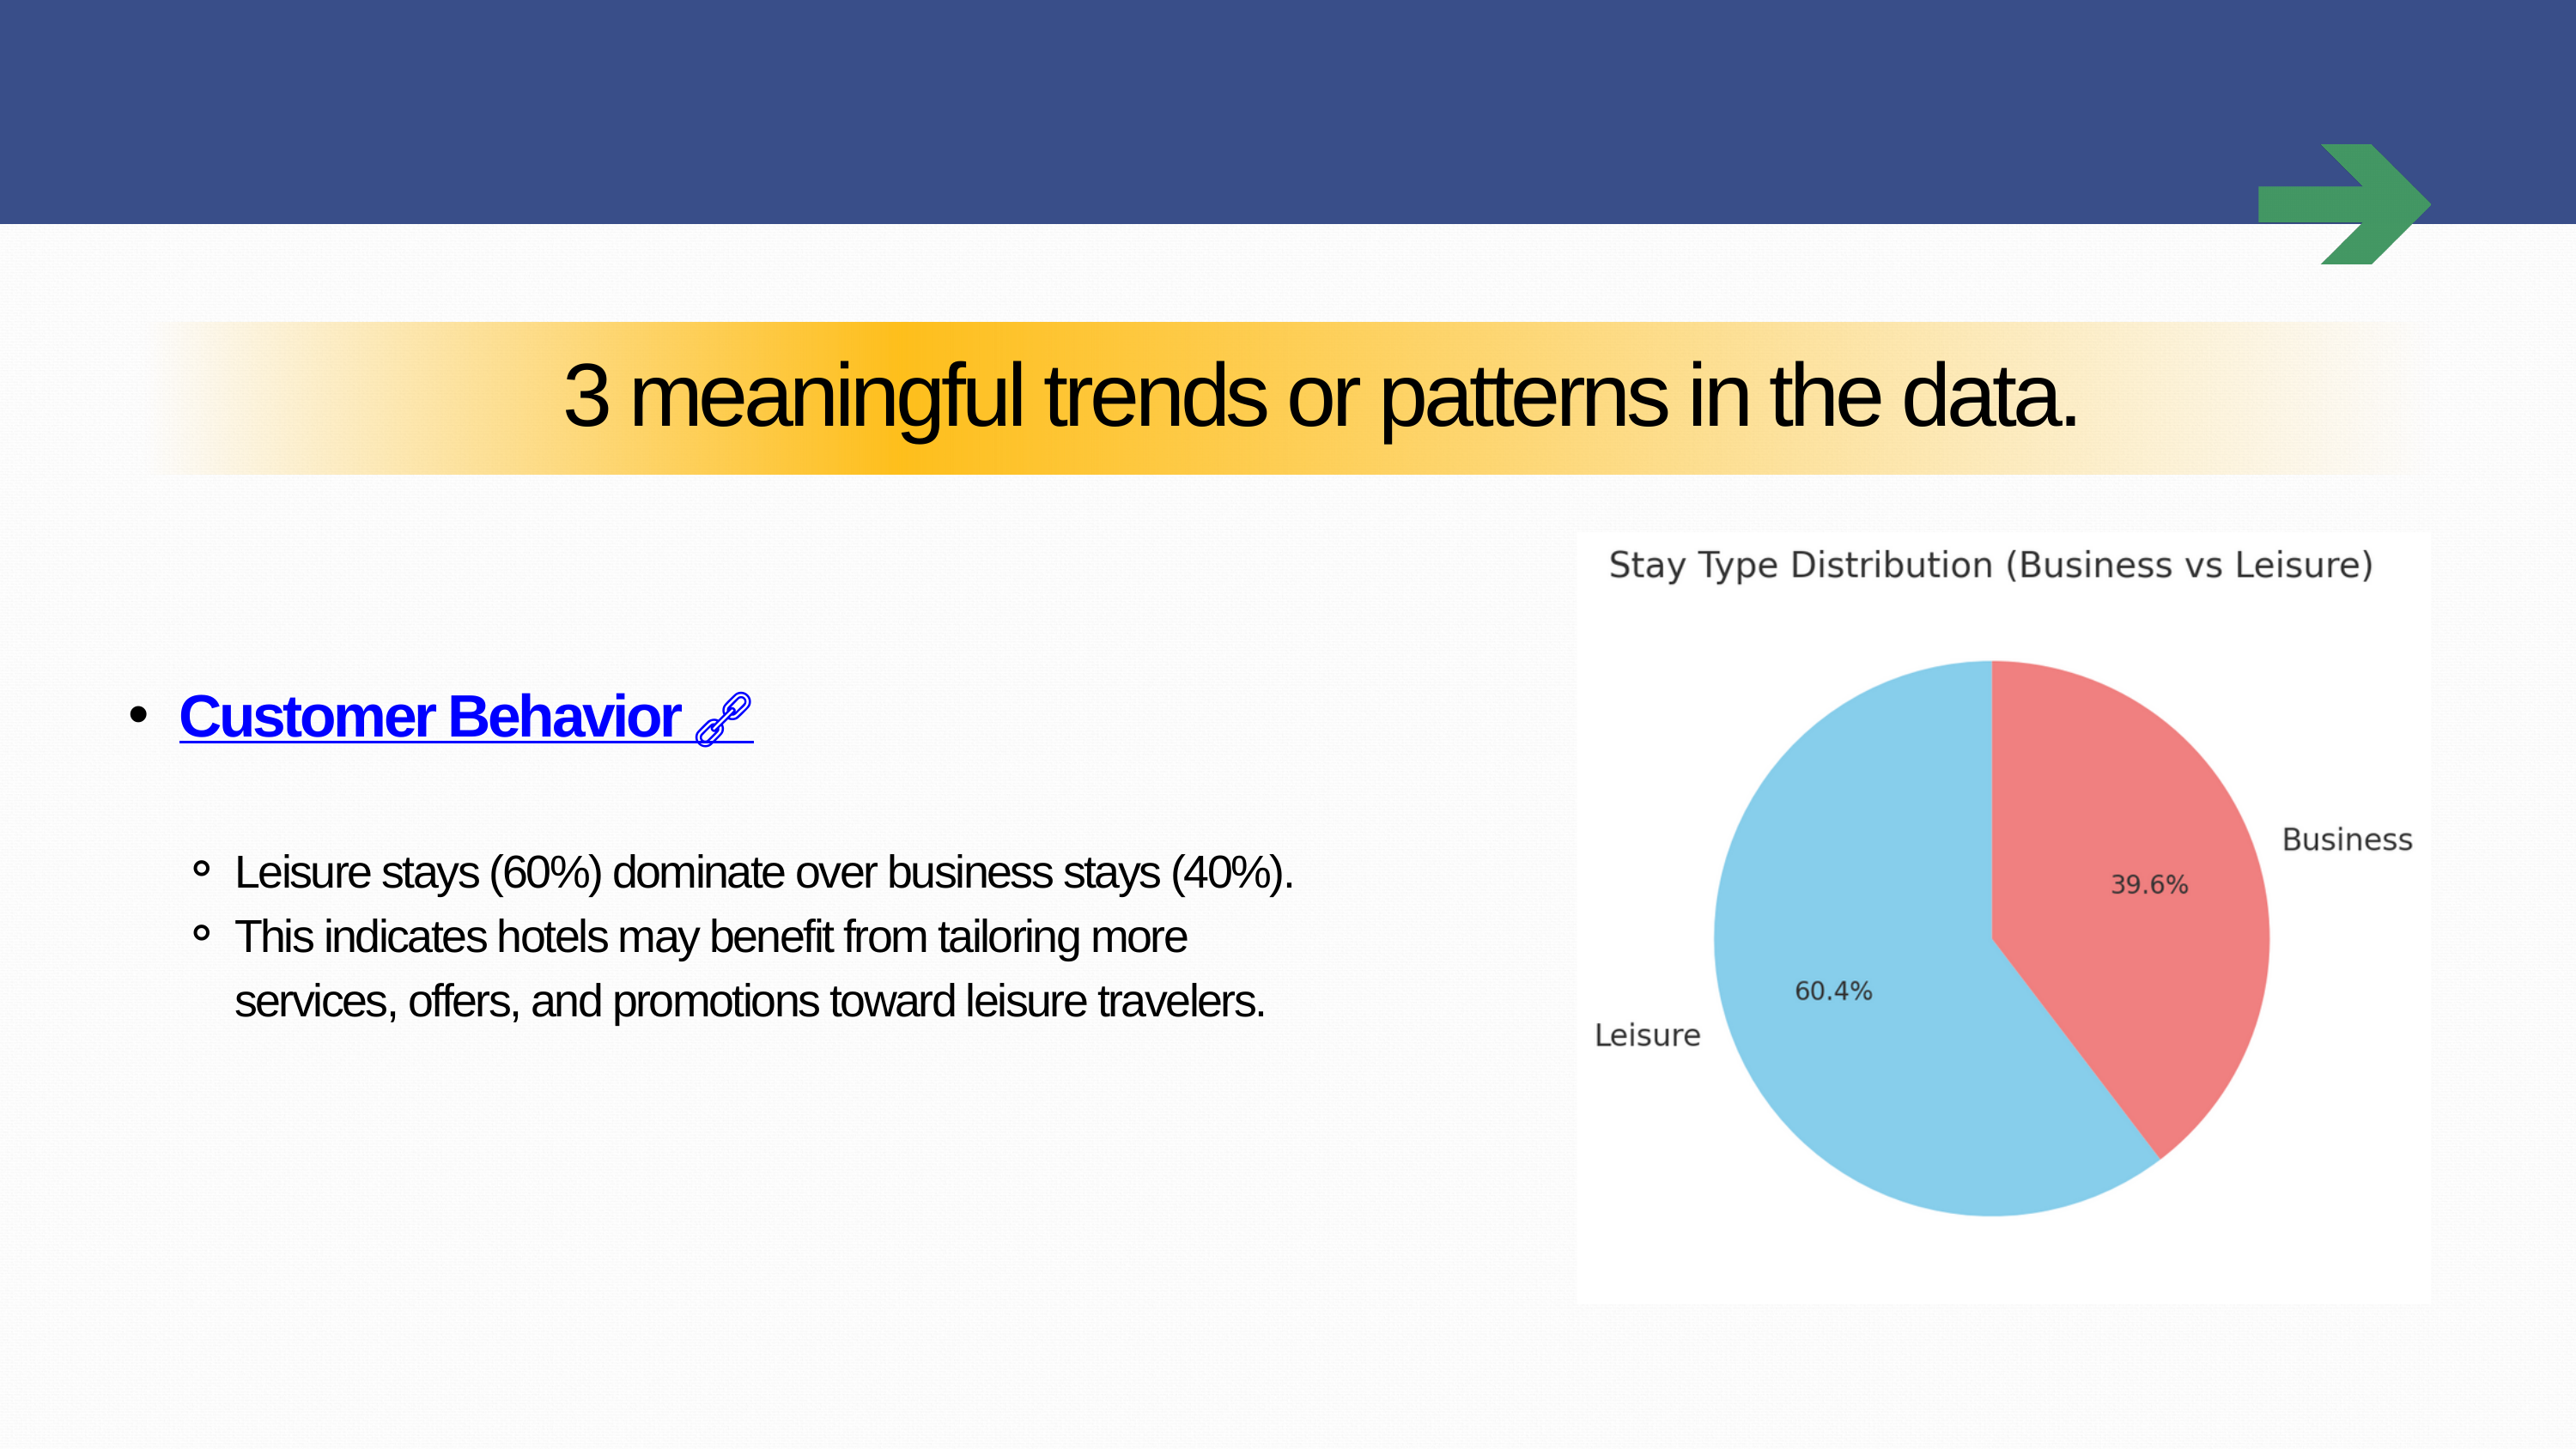

3 meaningful trends or patterns in the data.

Customer Behavior 🔗

Leisure stays (60%) dominate over business stays (40%).
This indicates hotels may benefit from tailoring more services, offers, and promotions toward leisure travelers.